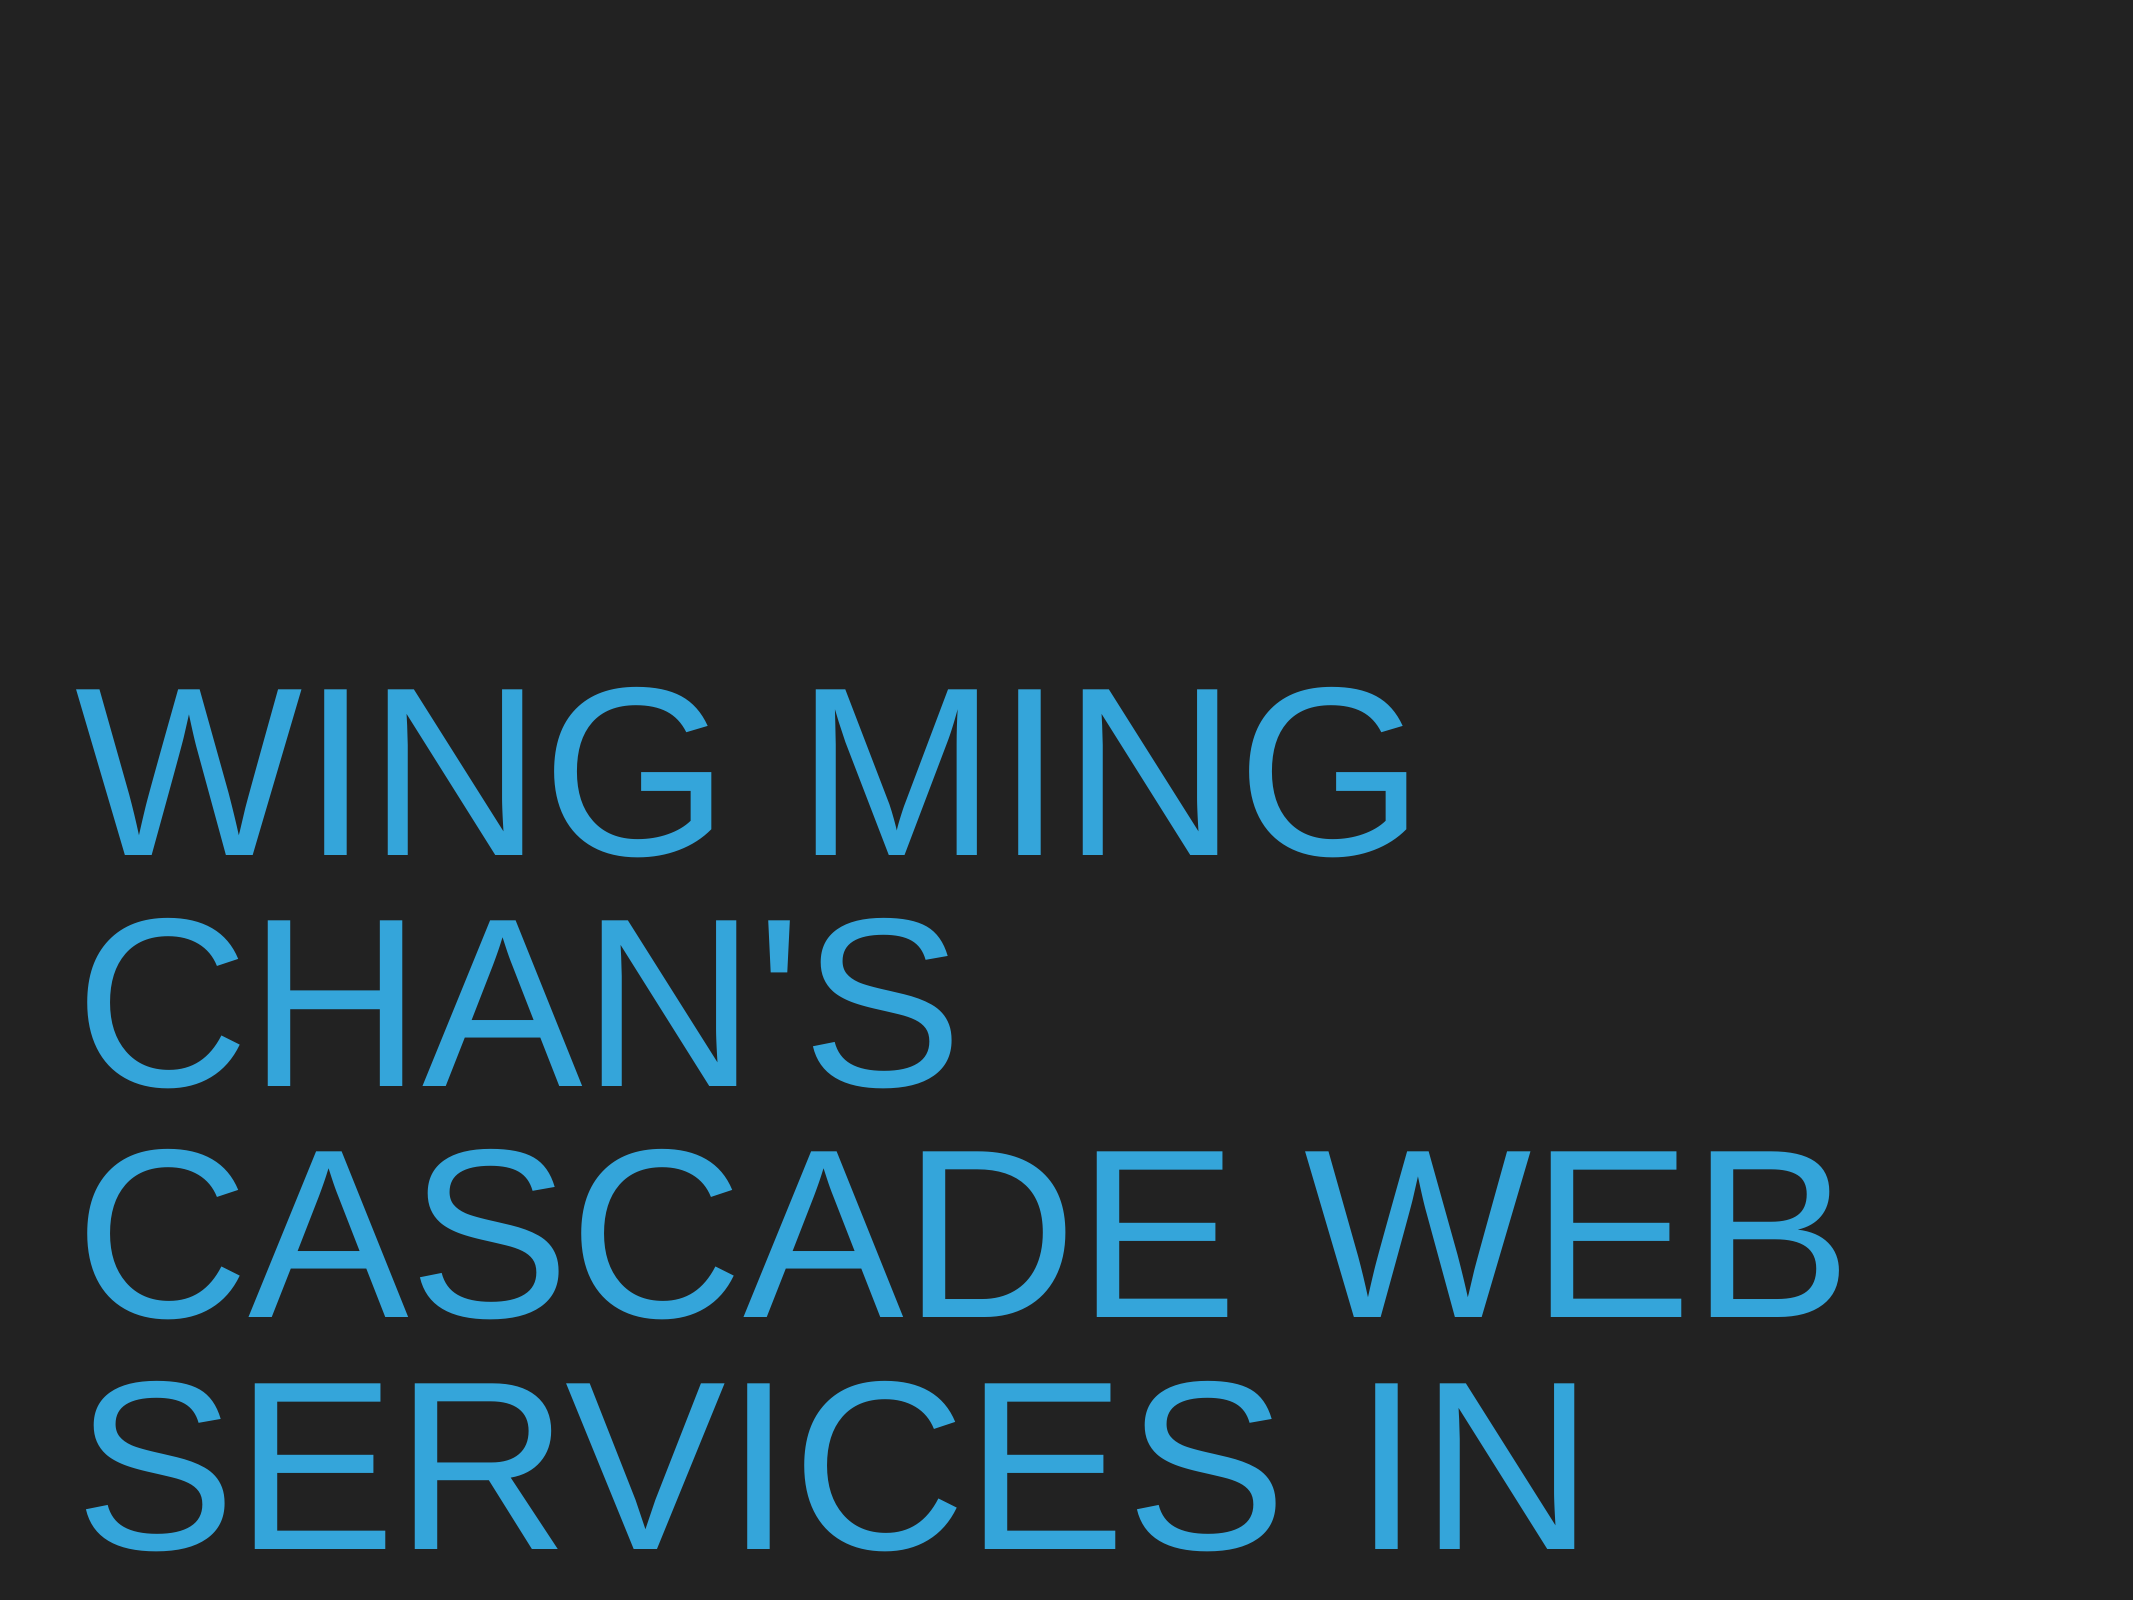

# Wing Ming Chan's Cascade Web Services in PHP